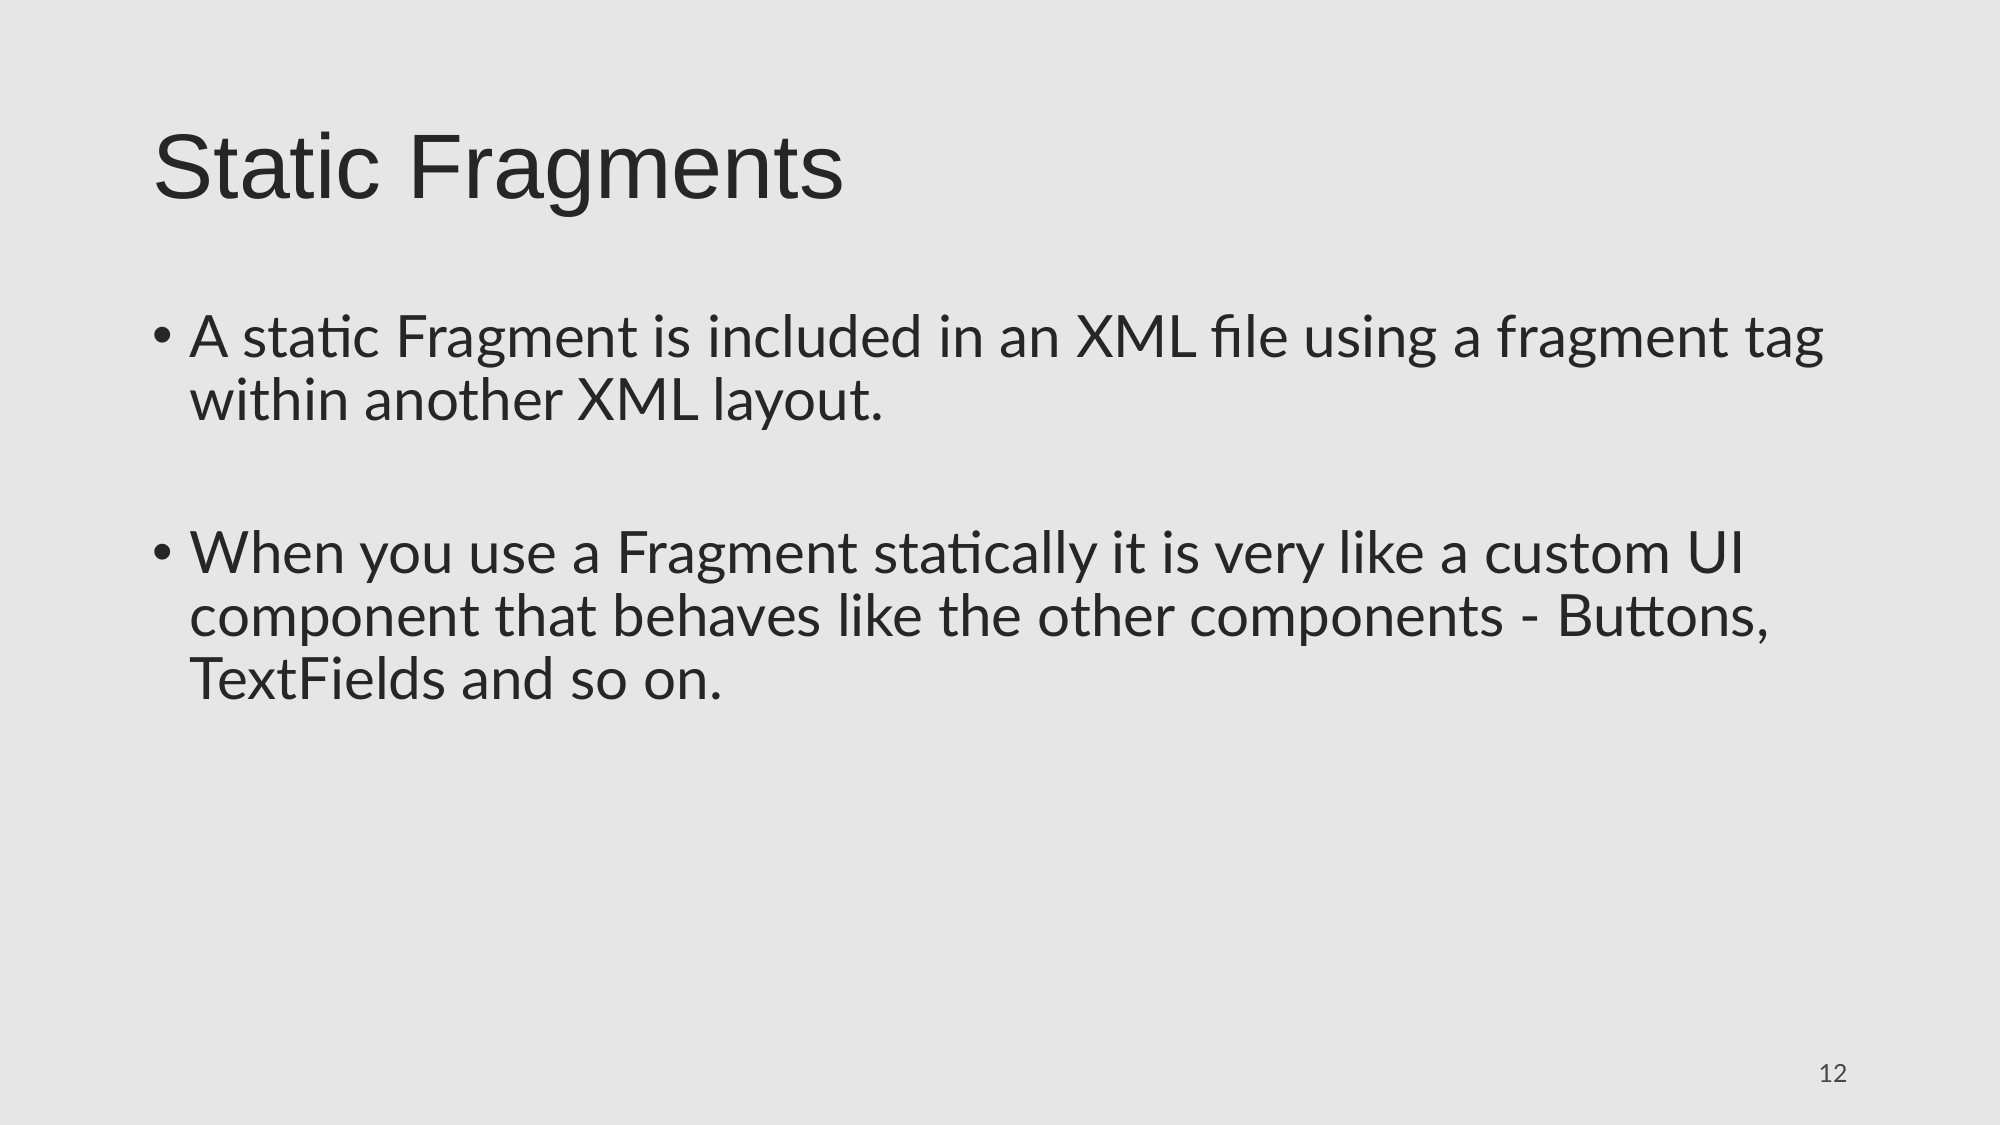

# Static Fragments
A static Fragment is included in an XML file using a fragment tag within another XML layout.
When you use a Fragment statically it is very like a custom UI component that behaves like the other components - Buttons, TextFields and so on.
12